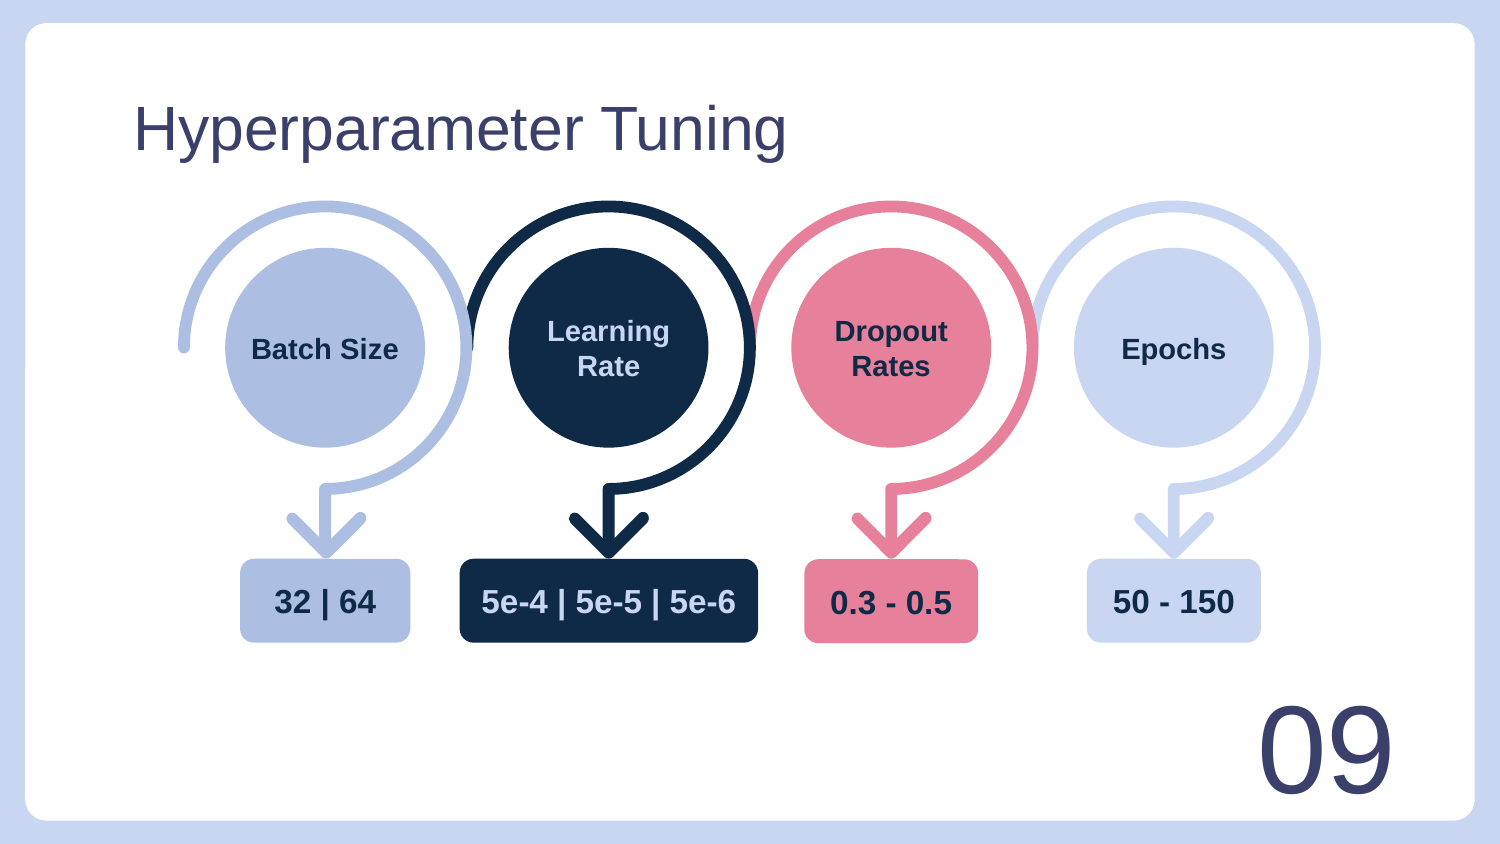

# Hyperparameter Tuning

Batch Size

Learning Rate

Dropout Rates

Epochs

5e-4 | 5e-5 | 5e-6
50 - 150
32 | 64
0.3 - 0.5
09